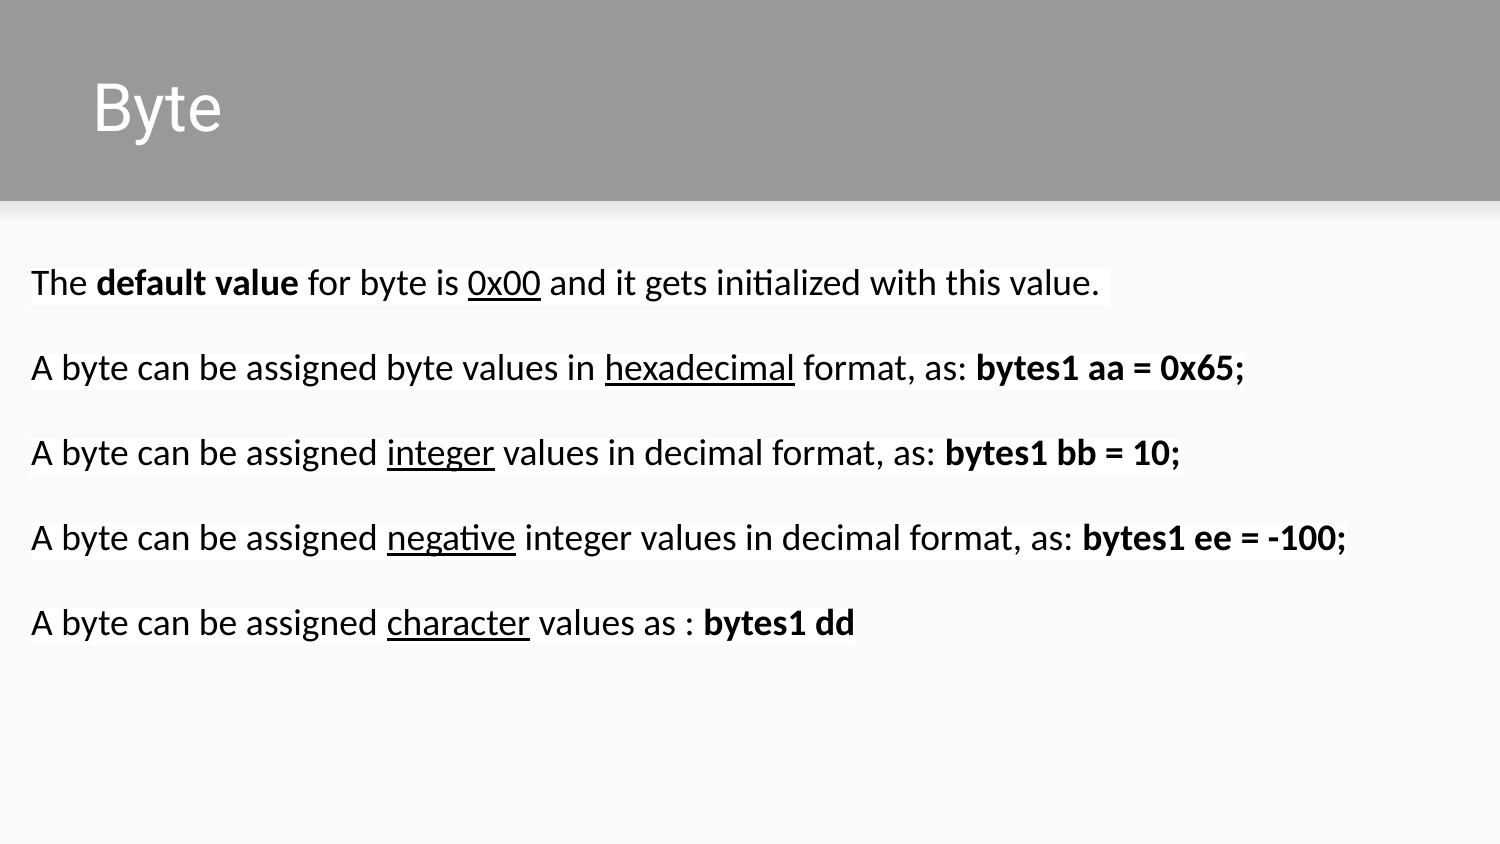

# Byte
The default value for byte is 0x00 and it gets initialized with this value.
A byte can be assigned byte values in hexadecimal format, as: bytes1 aa = 0x65;
A byte can be assigned integer values in decimal format, as: bytes1 bb = 10;
A byte can be assigned negative integer values in decimal format, as: bytes1 ee = -100;
A byte can be assigned character values as : bytes1 dd